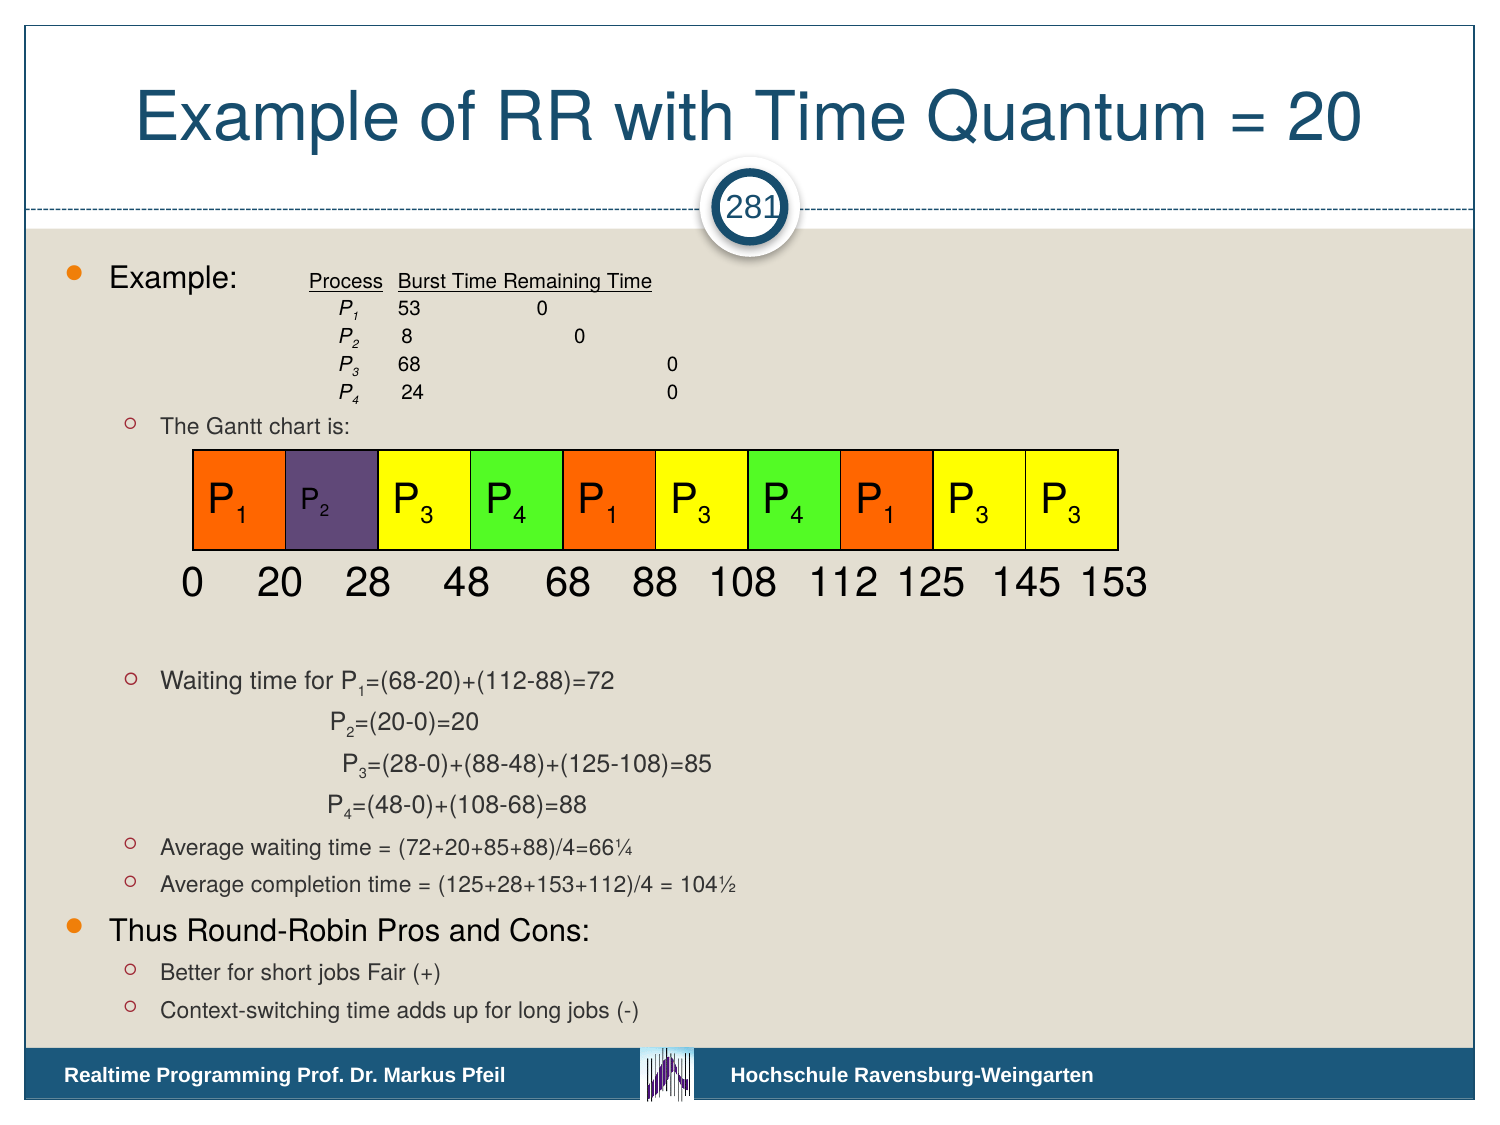

# Example of RR with Time Quantum = 20
281
Example:	Process		Burst Time 	Remaining Time
	 P1		53 	           0
	 P2		 8		           0
	 P3		68	           	           0
	 P4		 24	           	           0
The Gantt chart is:

Waiting time for 	P1=(68-20)+(112-88)=72
	  P2=(20-0)=20
	                          P3=(28-0)+(88-48)+(125-108)=85
	                 P4=(48-0)+(108-68)=88
Average waiting time = (72+20+85+88)/4=66¼
Average completion time = (125+28+153+112)/4 = 104½
Thus Round-Robin Pros and Cons:
Better for short jobs Fair (+)
Context-switching time adds up for long jobs (-)

P1
0
20
P2
28
P3
48
P4
68
P1
88
P3
108
P4
112
P1
125
P3
145
P3
153
Realtime Programming Prof. Dr. Markus Pfeil